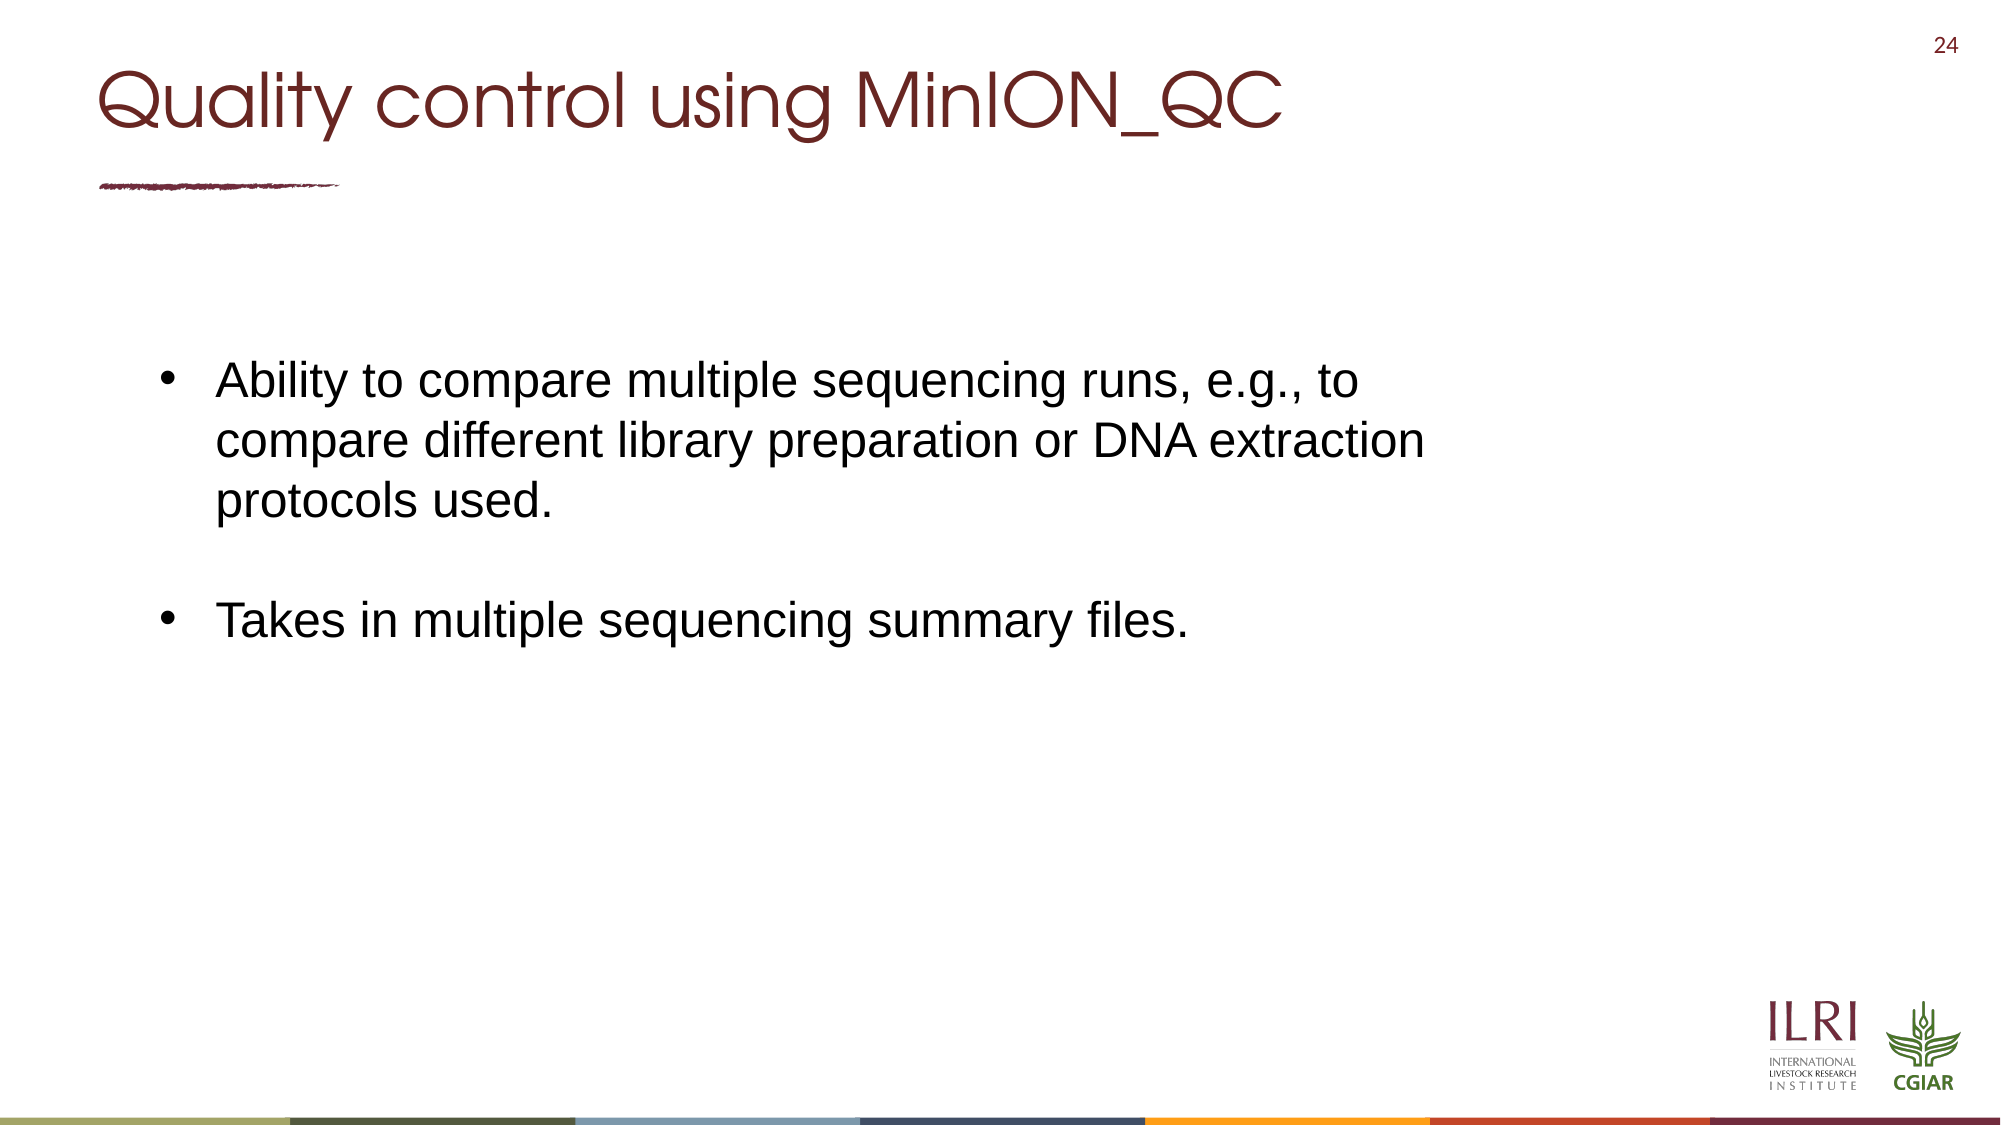

# Quality control using MinION_QC
Ability to compare multiple sequencing runs, e.g., to compare different library preparation or DNA extraction protocols used.

Takes in multiple sequencing summary files.